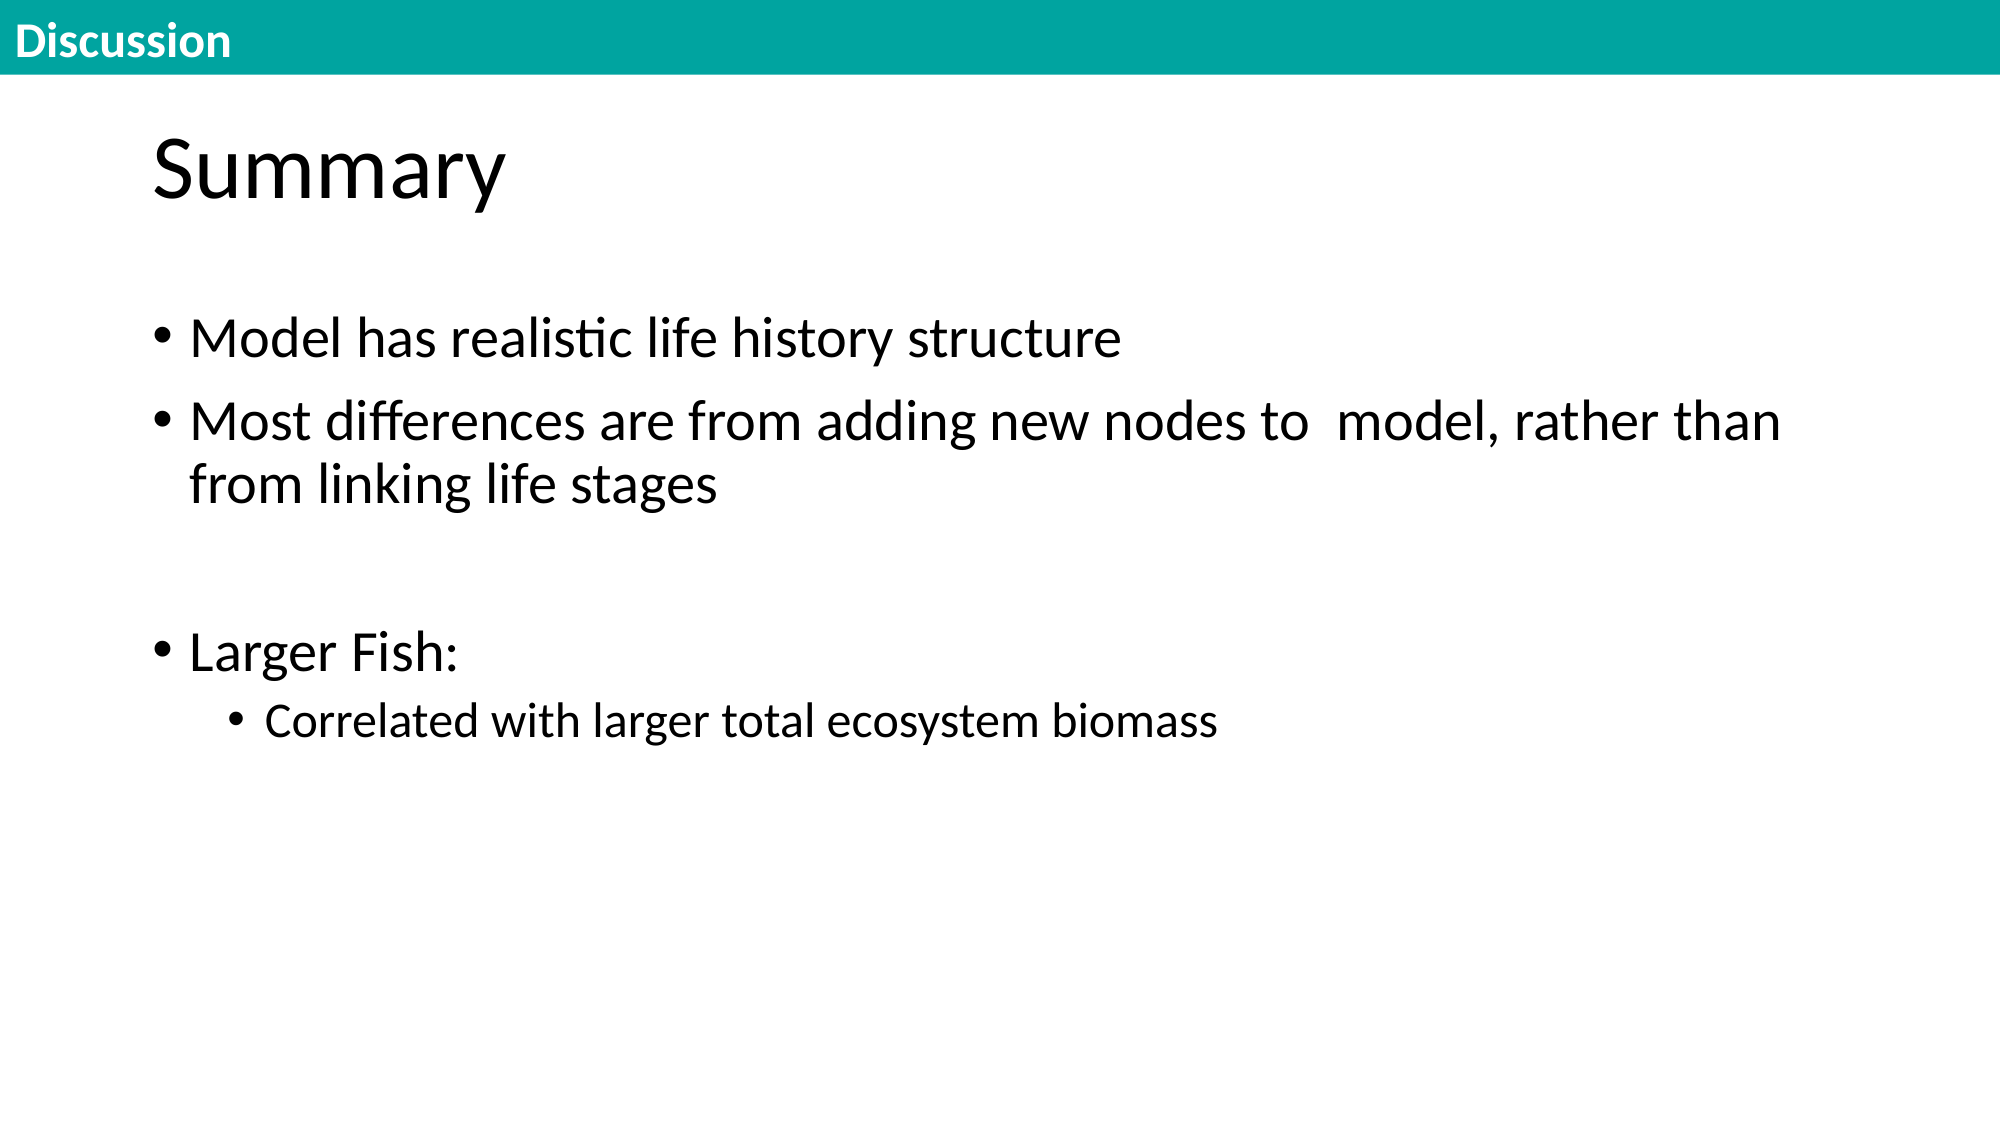

Discussion
64
# Summary
Model has realistic life history structure
Most differences are from adding new nodes to  model, rather than from linking life stages

Larger Fish:
Correlated with larger total ecosystem biomass